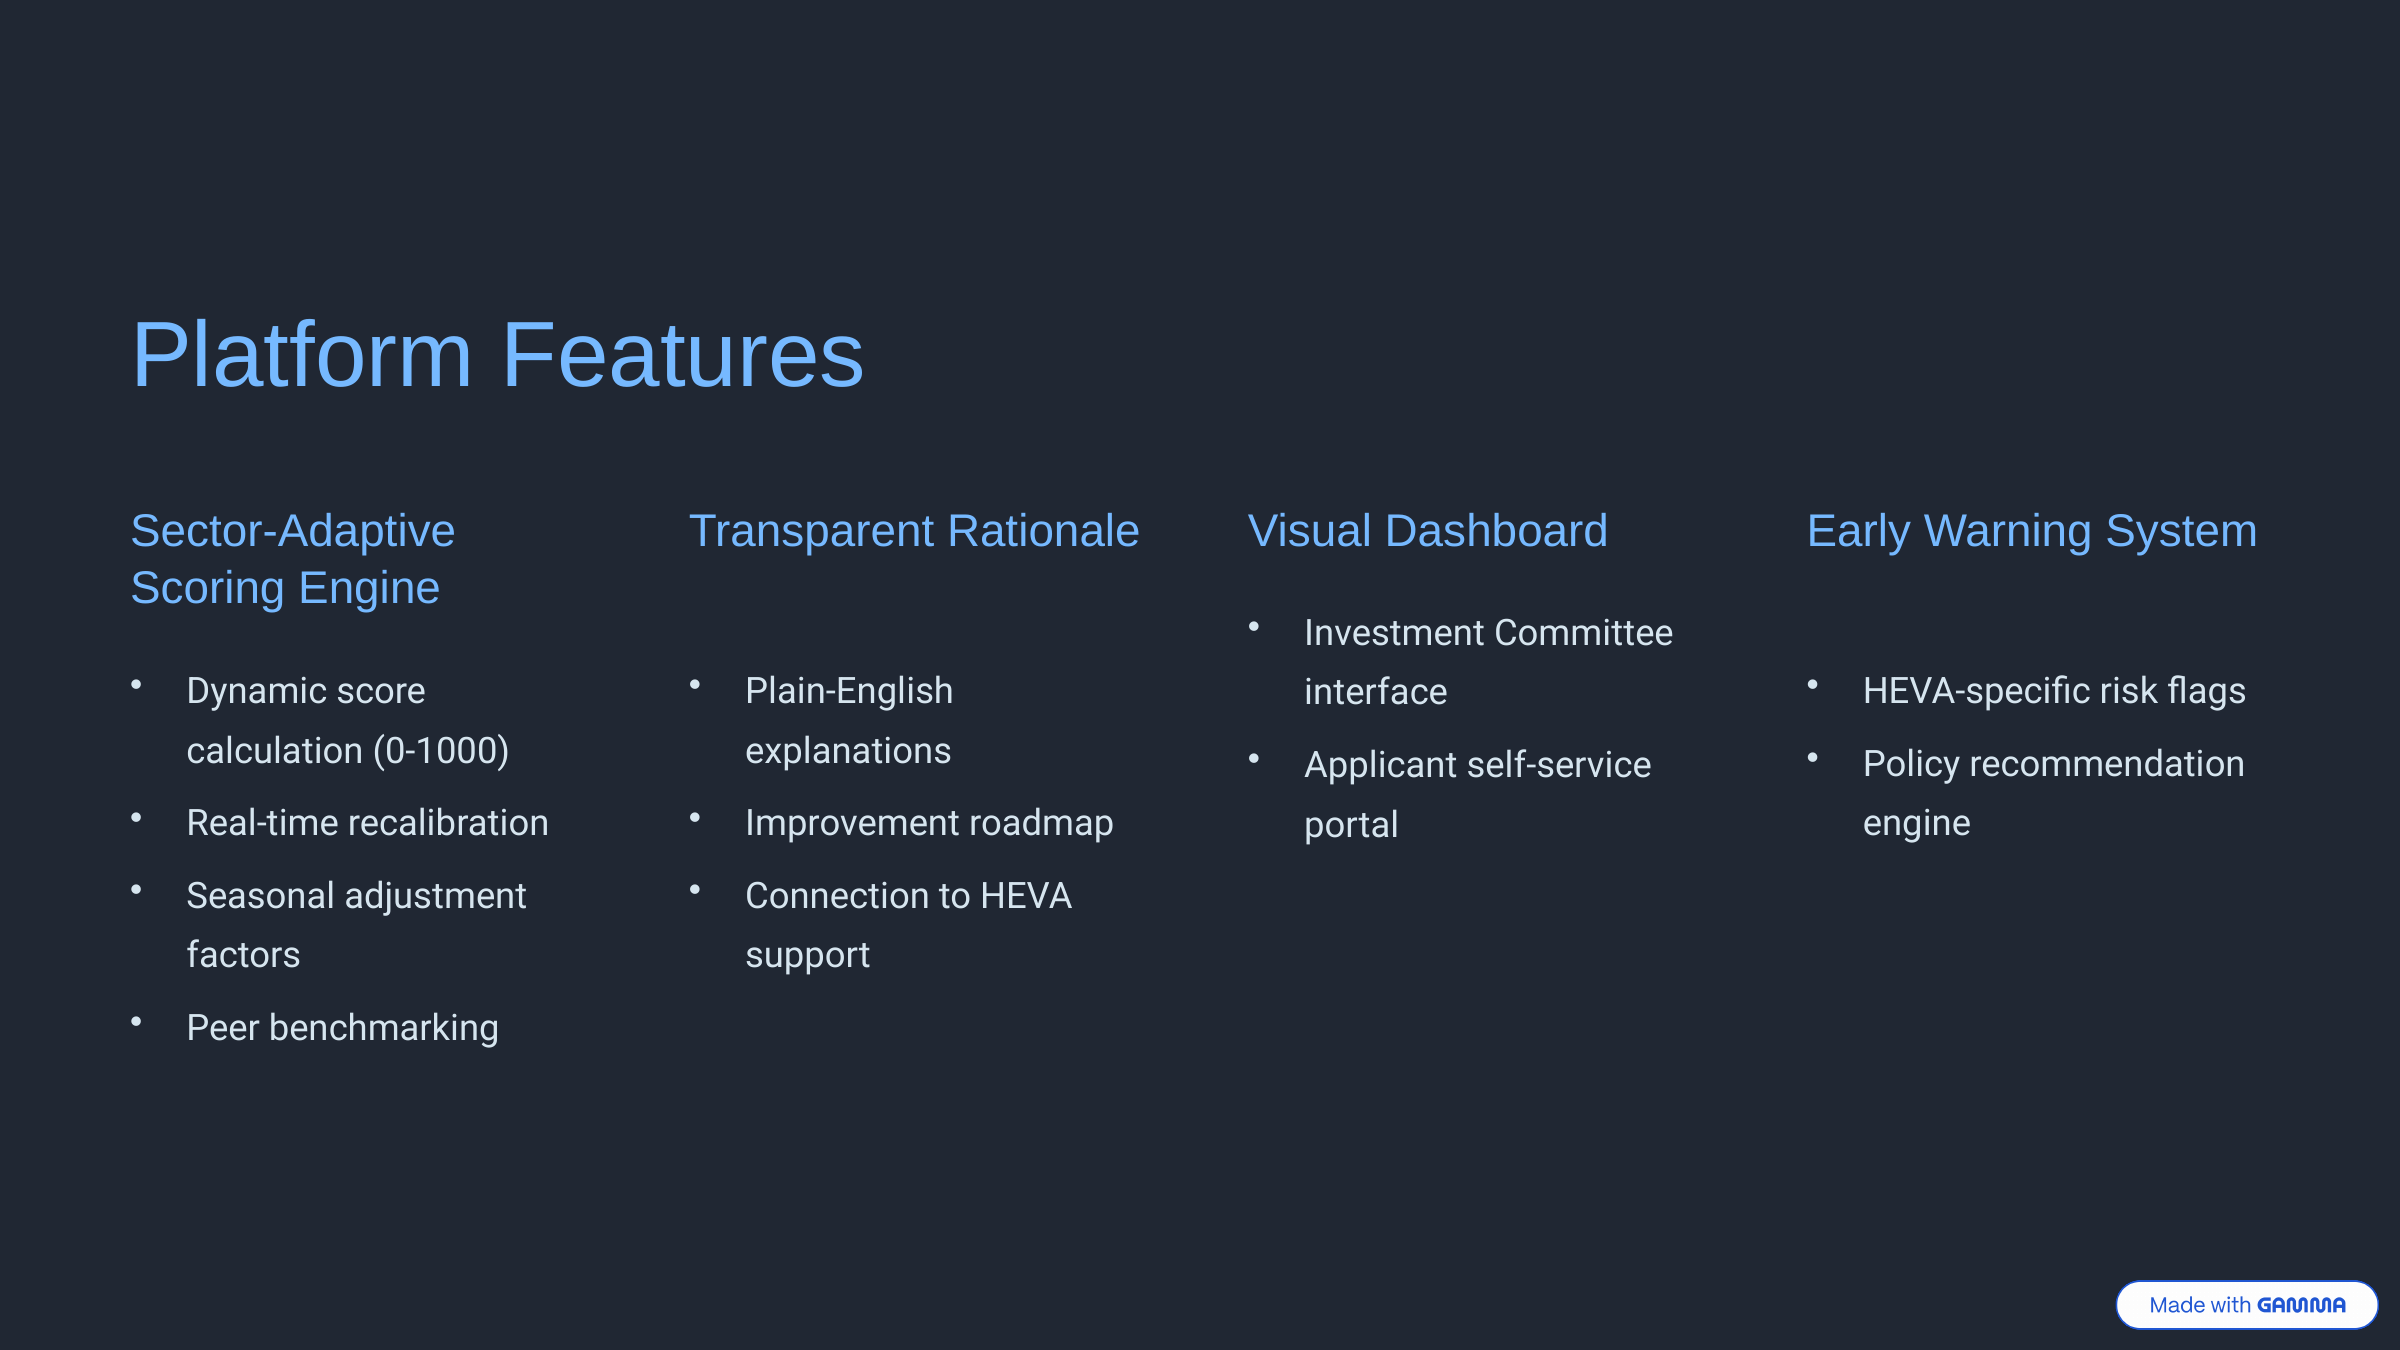

Platform Features
Sector-Adaptive Scoring Engine
Transparent Rationale
Visual Dashboard
Early Warning System
Investment Committee interface
Dynamic score calculation (0-1000)
Plain-English explanations
HEVA-specific risk flags
Policy recommendation engine
Applicant self-service portal
Real-time recalibration
Improvement roadmap
Seasonal adjustment factors
Connection to HEVA support
Peer benchmarking